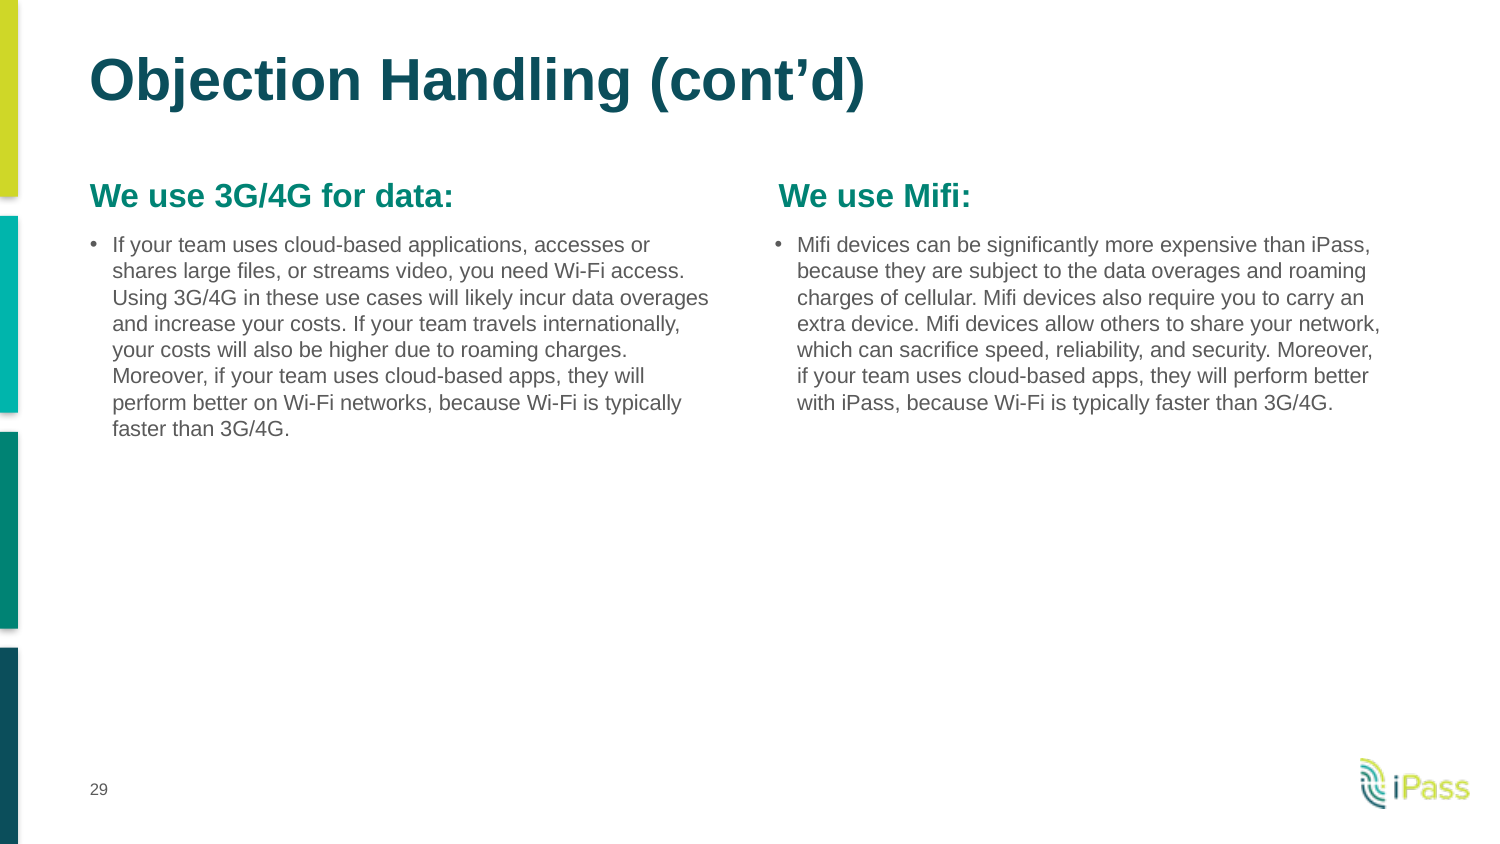

# Objection Handling (cont’d)
We use 3G/4G for data:
We use Mifi:
If your team uses cloud-based applications, accesses or shares large files, or streams video, you need Wi-Fi access. Using 3G/4G in these use cases will likely incur data overages and increase your costs. If your team travels internationally, your costs will also be higher due to roaming charges. Moreover, if your team uses cloud-based apps, they will perform better on Wi-Fi networks, because Wi-Fi is typically faster than 3G/4G.
Mifi devices can be significantly more expensive than iPass, because they are subject to the data overages and roaming charges of cellular. Mifi devices also require you to carry an extra device. Mifi devices allow others to share your network, which can sacrifice speed, reliability, and security. Moreover,
if your team uses cloud-based apps, they will perform better with iPass, because Wi-Fi is typically faster than 3G/4G.
29